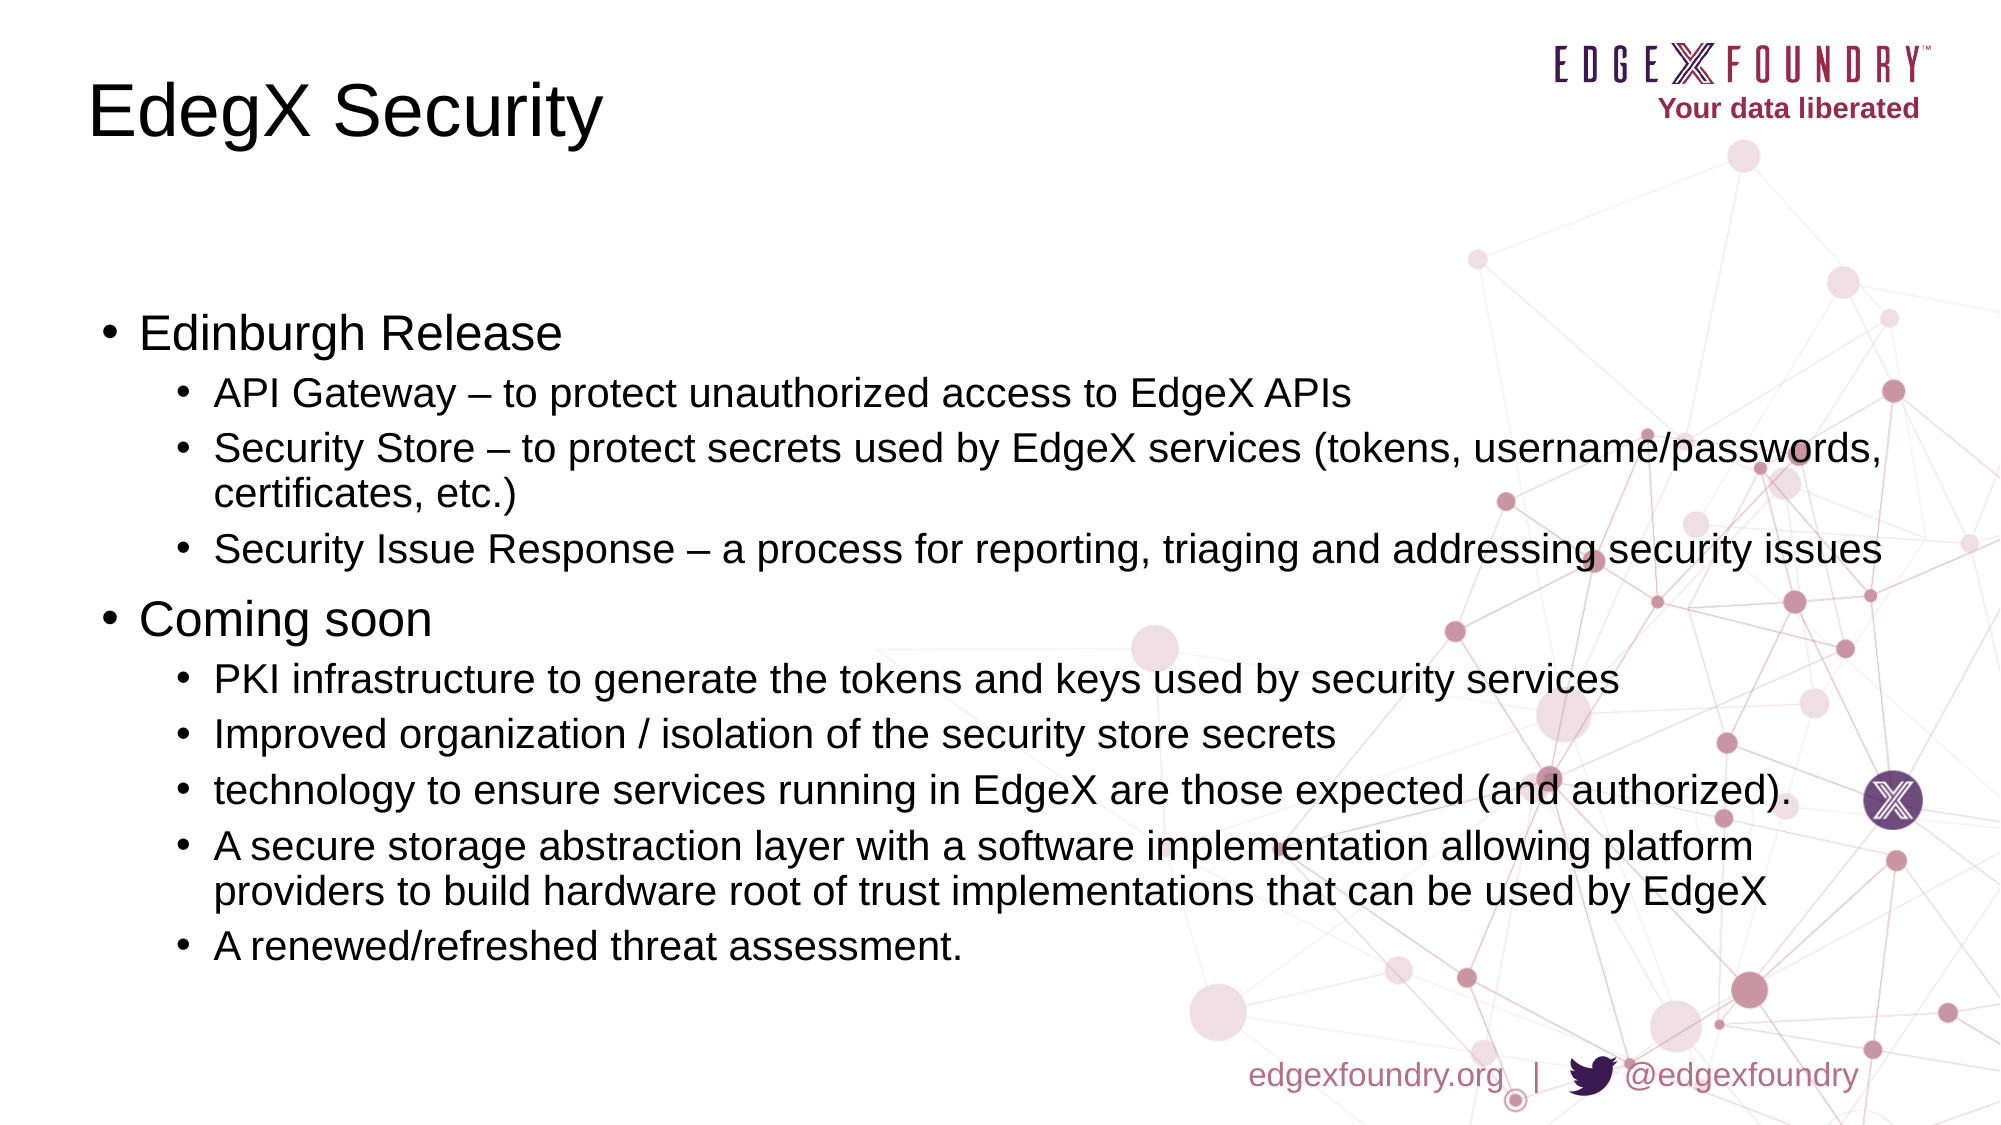

# EdegX Security
Edinburgh Release
API Gateway – to protect unauthorized access to EdgeX APIs
Security Store – to protect secrets used by EdgeX services (tokens, username/passwords, certificates, etc.)
Security Issue Response – a process for reporting, triaging and addressing security issues
Coming soon
PKI infrastructure to generate the tokens and keys used by security services
Improved organization / isolation of the security store secrets
technology to ensure services running in EdgeX are those expected (and authorized).
A secure storage abstraction layer with a software implementation allowing platform providers to build hardware root of trust implementations that can be used by EdgeX
A renewed/refreshed threat assessment.